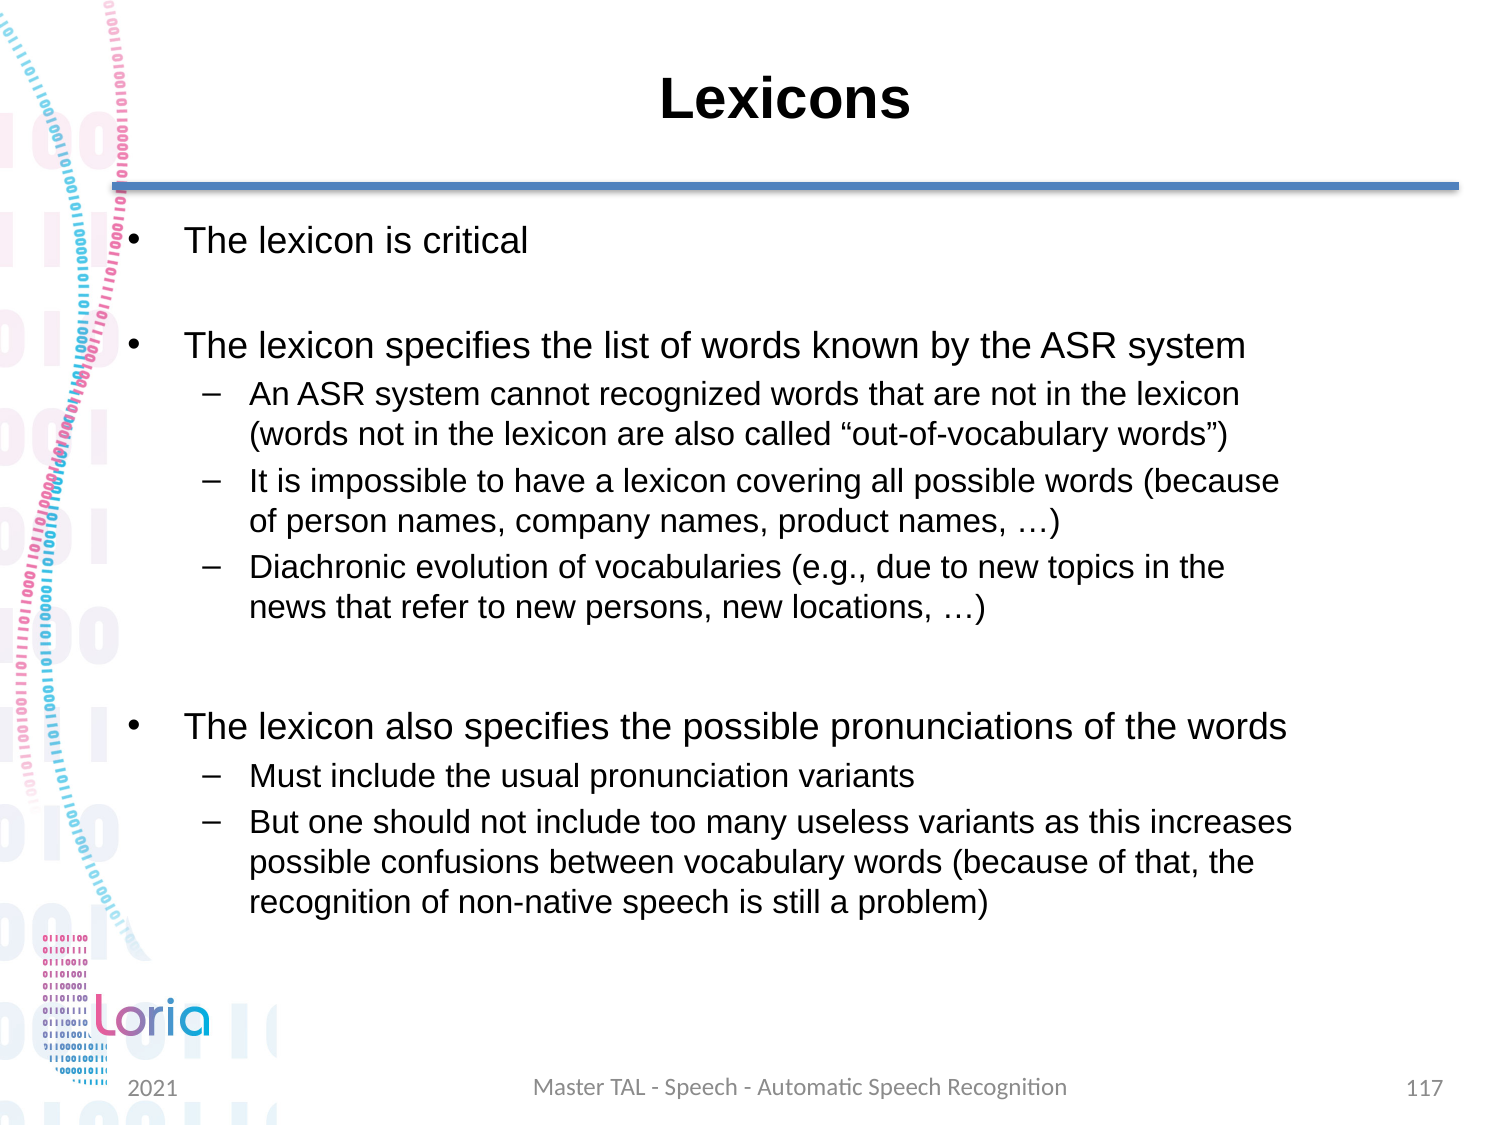

# Lexicons
The lexicon is critical

The lexicon specifies the list of words known by the ASR system
An ASR system cannot recognized words that are not in the lexicon
(words not in the lexicon are also called “out-of-vocabulary words”)
It is impossible to have a lexicon covering all possible words (because
of person names, company names, product names, …)
Diachronic evolution of vocabularies (e.g., due to new topics in the
news that refer to new persons, new locations, …)

The lexicon also specifies the possible pronunciations of the words
Must include the usual pronunciation variants
But one should not include too many useless variants as this increases
possible confusions between vocabulary words (because of that, the
recognition of non-native speech is still a problem)
Master TAL - Speech - Automatic Speech Recognition
2021
117